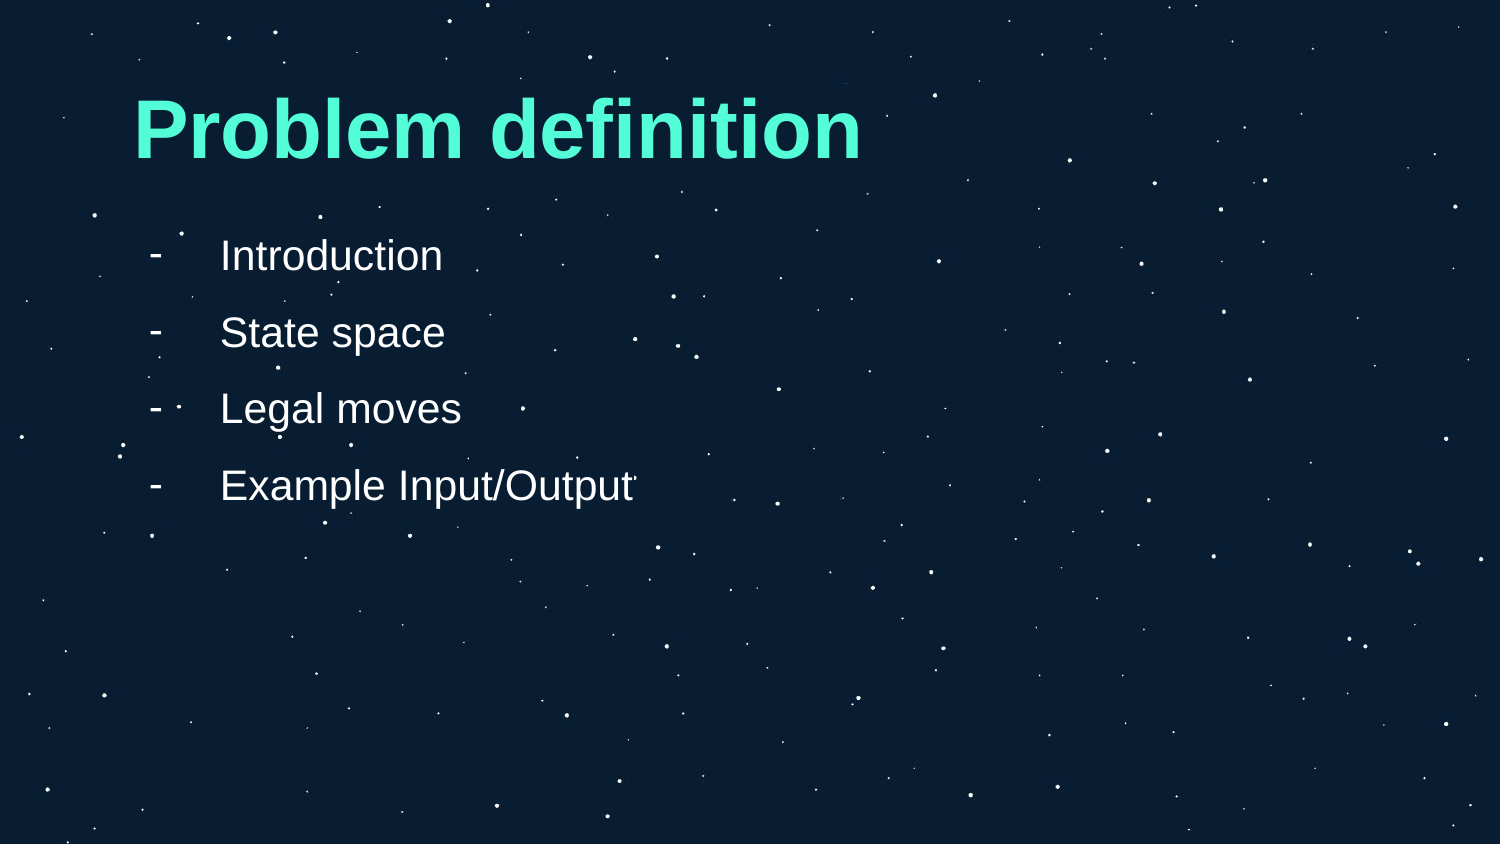

# Problem definition
 Introduction
 State space
 Legal moves
 Example Input/Output